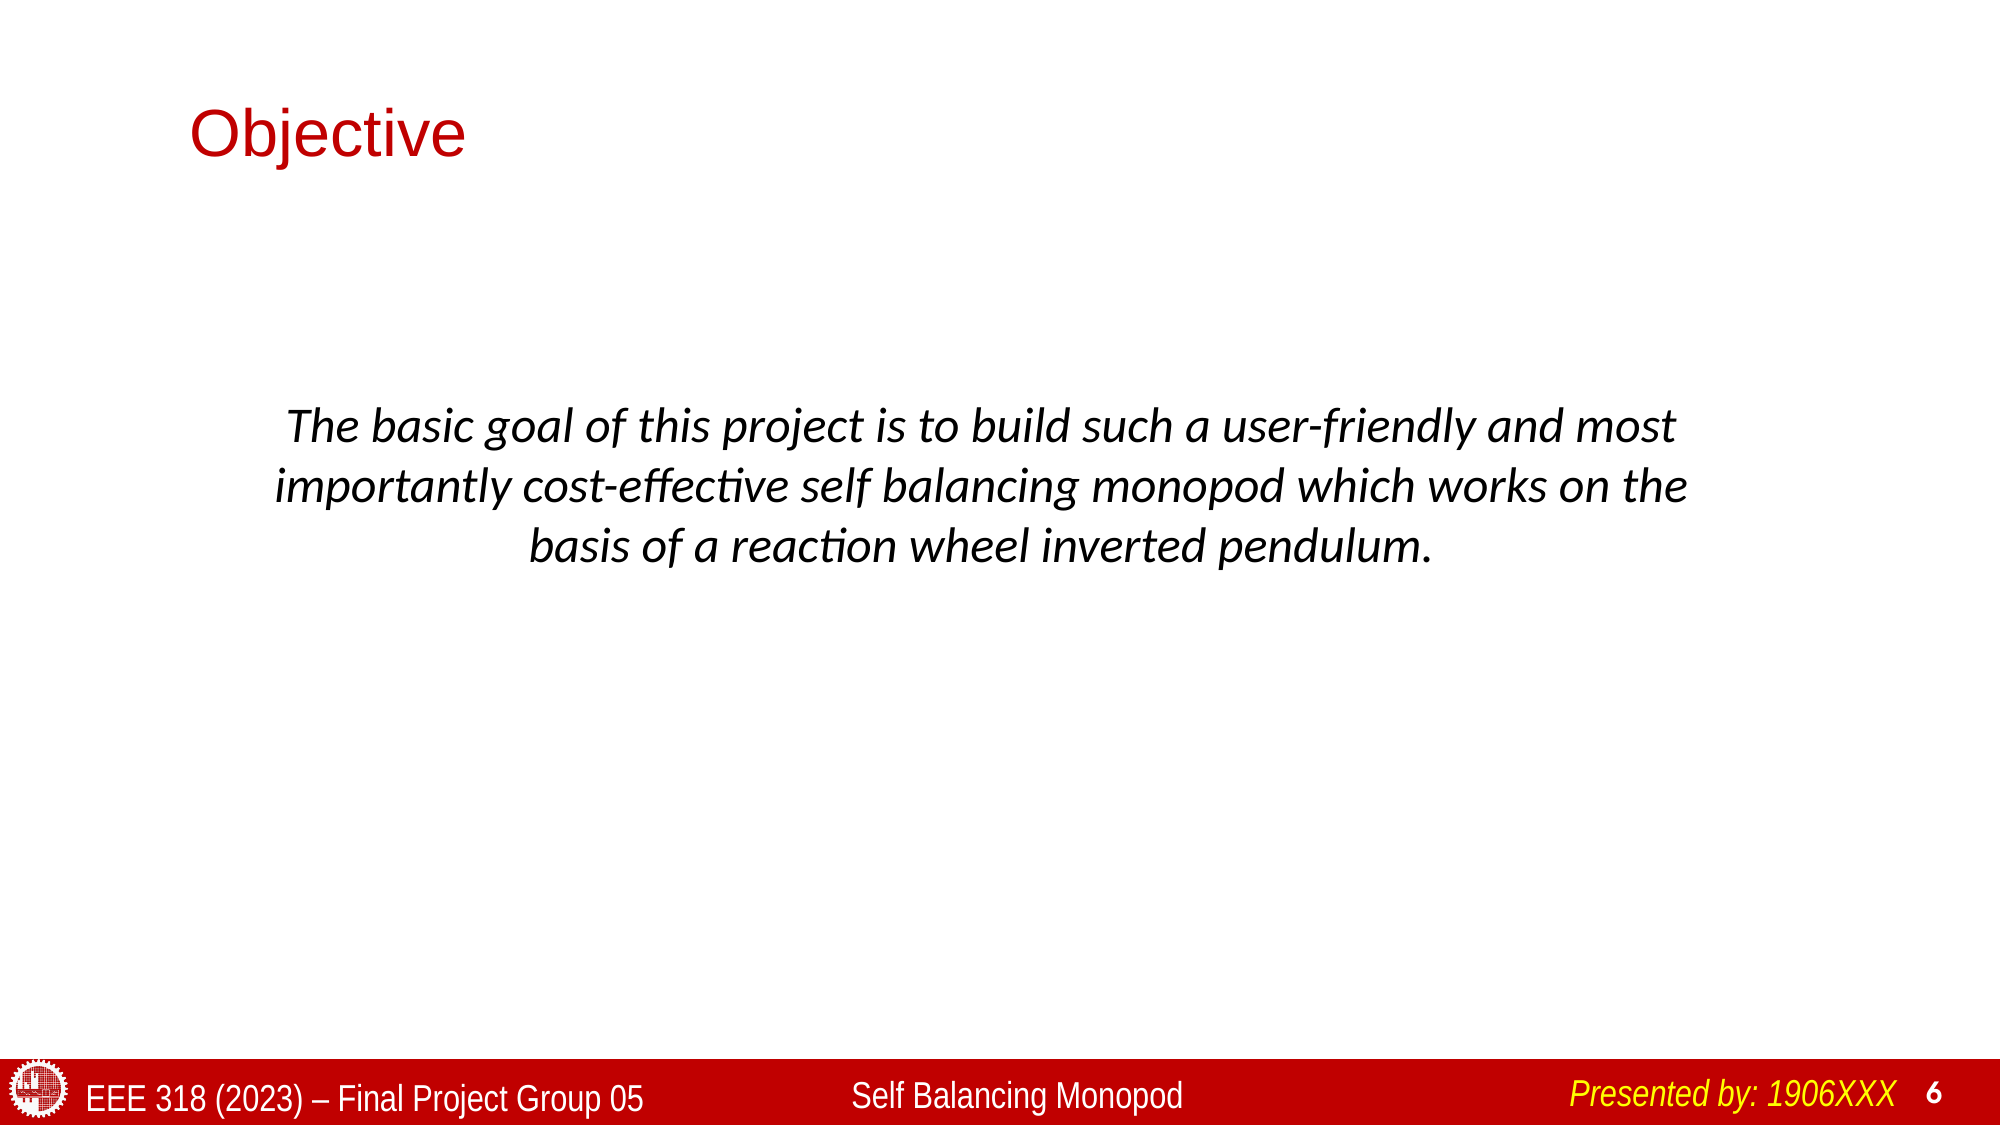

# Objective
The basic goal of this project is to build such a user-friendly and most importantly cost-effective self balancing monopod which works on the basis of a reaction wheel inverted pendulum.

Presented by: 1906XXX
Self Balancing Monopod
EEE 318 (2023) – Final Project Group 05
6